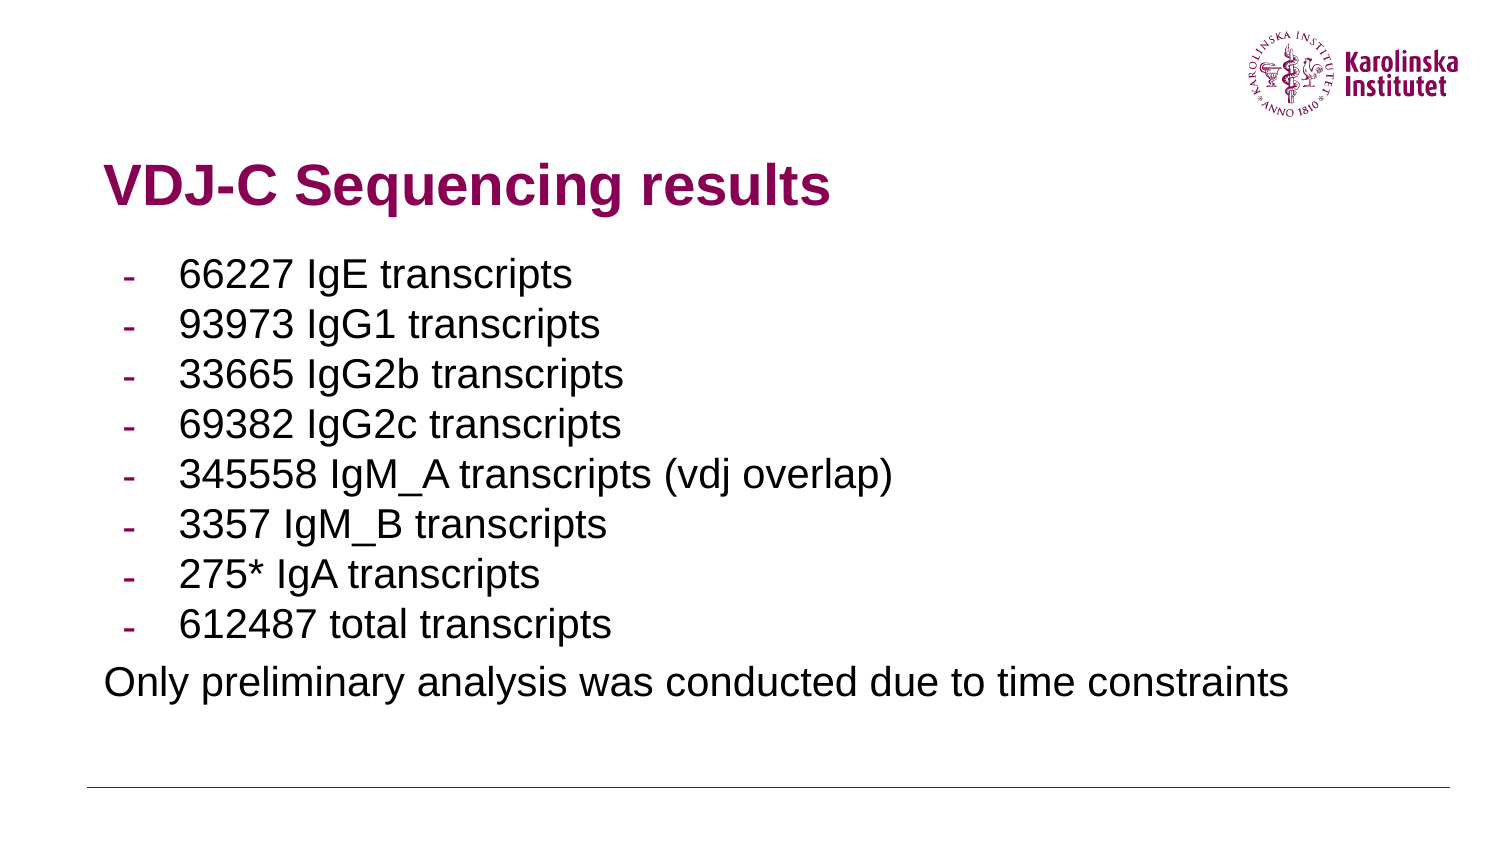

# VDJ-C Sequencing results
66227 IgE transcripts
93973 IgG1 transcripts
33665 IgG2b transcripts
69382 IgG2c transcripts
345558 IgM_A transcripts (vdj overlap)
3357 IgM_B transcripts
275* IgA transcripts
612487 total transcripts
Only preliminary analysis was conducted due to time constraints